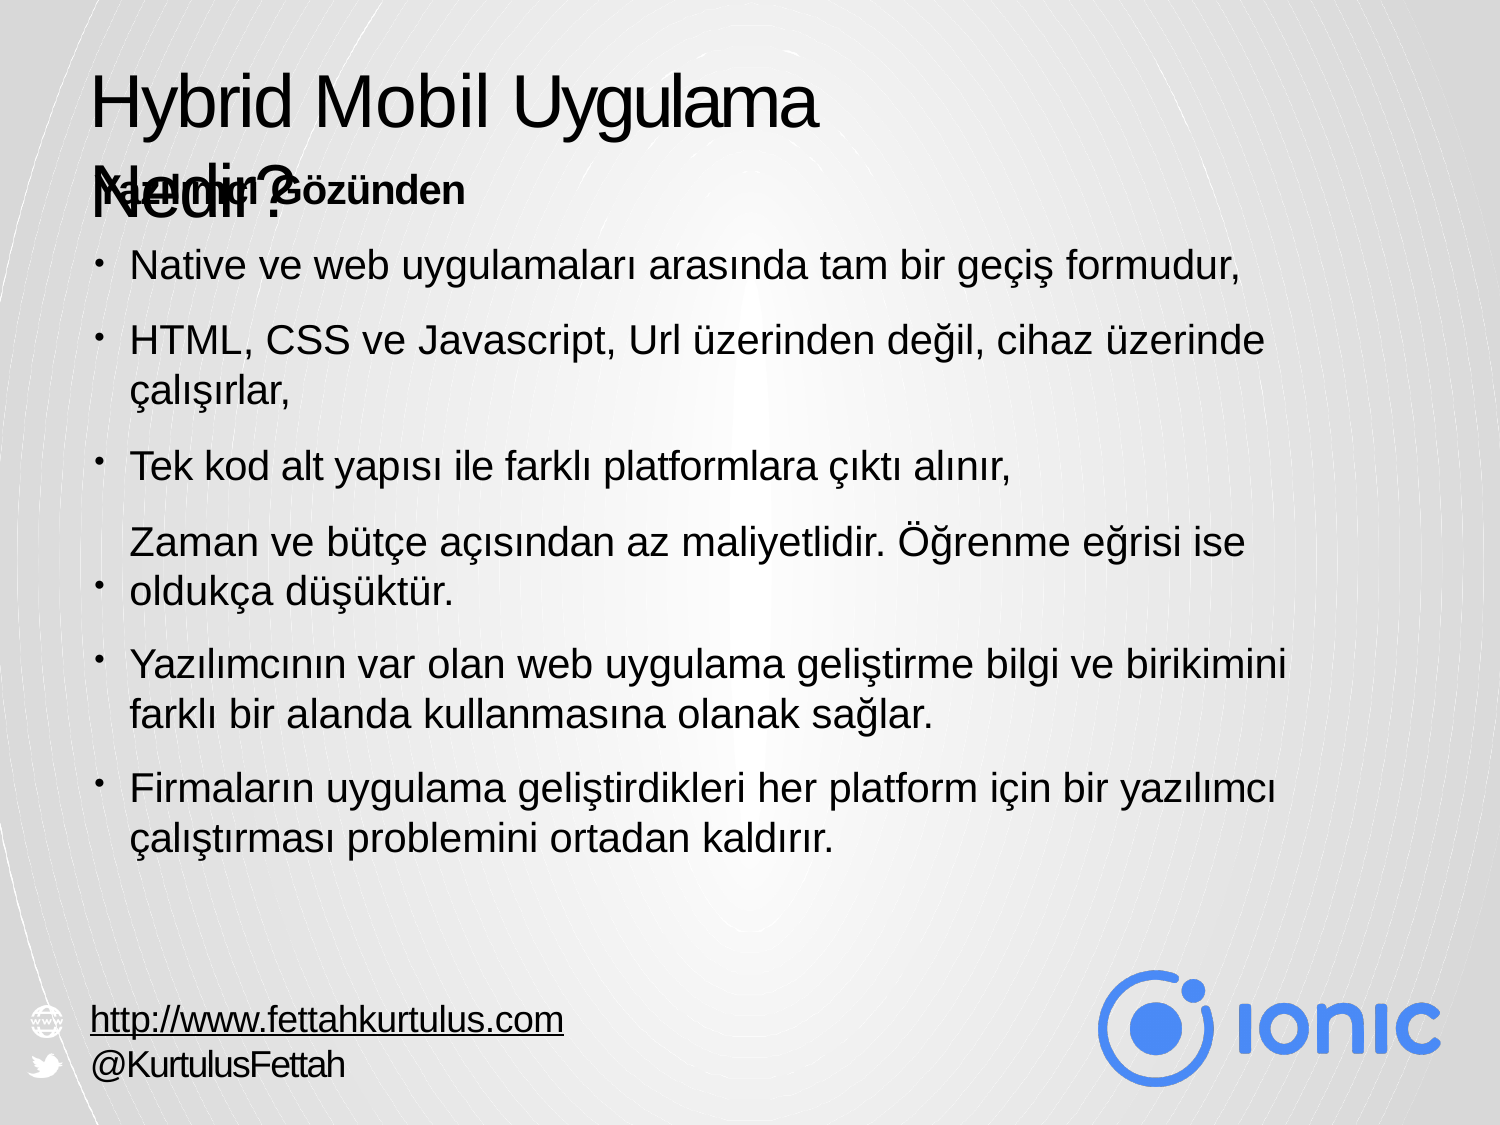

# Hybrid Mobil Uygulama Nedir?
Yazılımcı Gözünden
Native ve web uygulamaları arasında tam bir geçiş formudur,
HTML, CSS ve Javascript, Url üzerinden değil, cihaz üzerinde çalışırlar,
Tek kod alt yapısı ile farklı platformlara çıktı alınır,
Zaman ve bütçe açısından az maliyetlidir. Öğrenme eğrisi ise  oldukça düşüktür.
Yazılımcının var olan web uygulama geliştirme bilgi ve birikimini  farklı bir alanda kullanmasına olanak sağlar.
Firmaların uygulama geliştirdikleri her platform için bir yazılımcı  çalıştırması problemini ortadan kaldırır.
●
●
●
●
●
●

http://www.fettahkurtulus.com
@KurtulusFettah